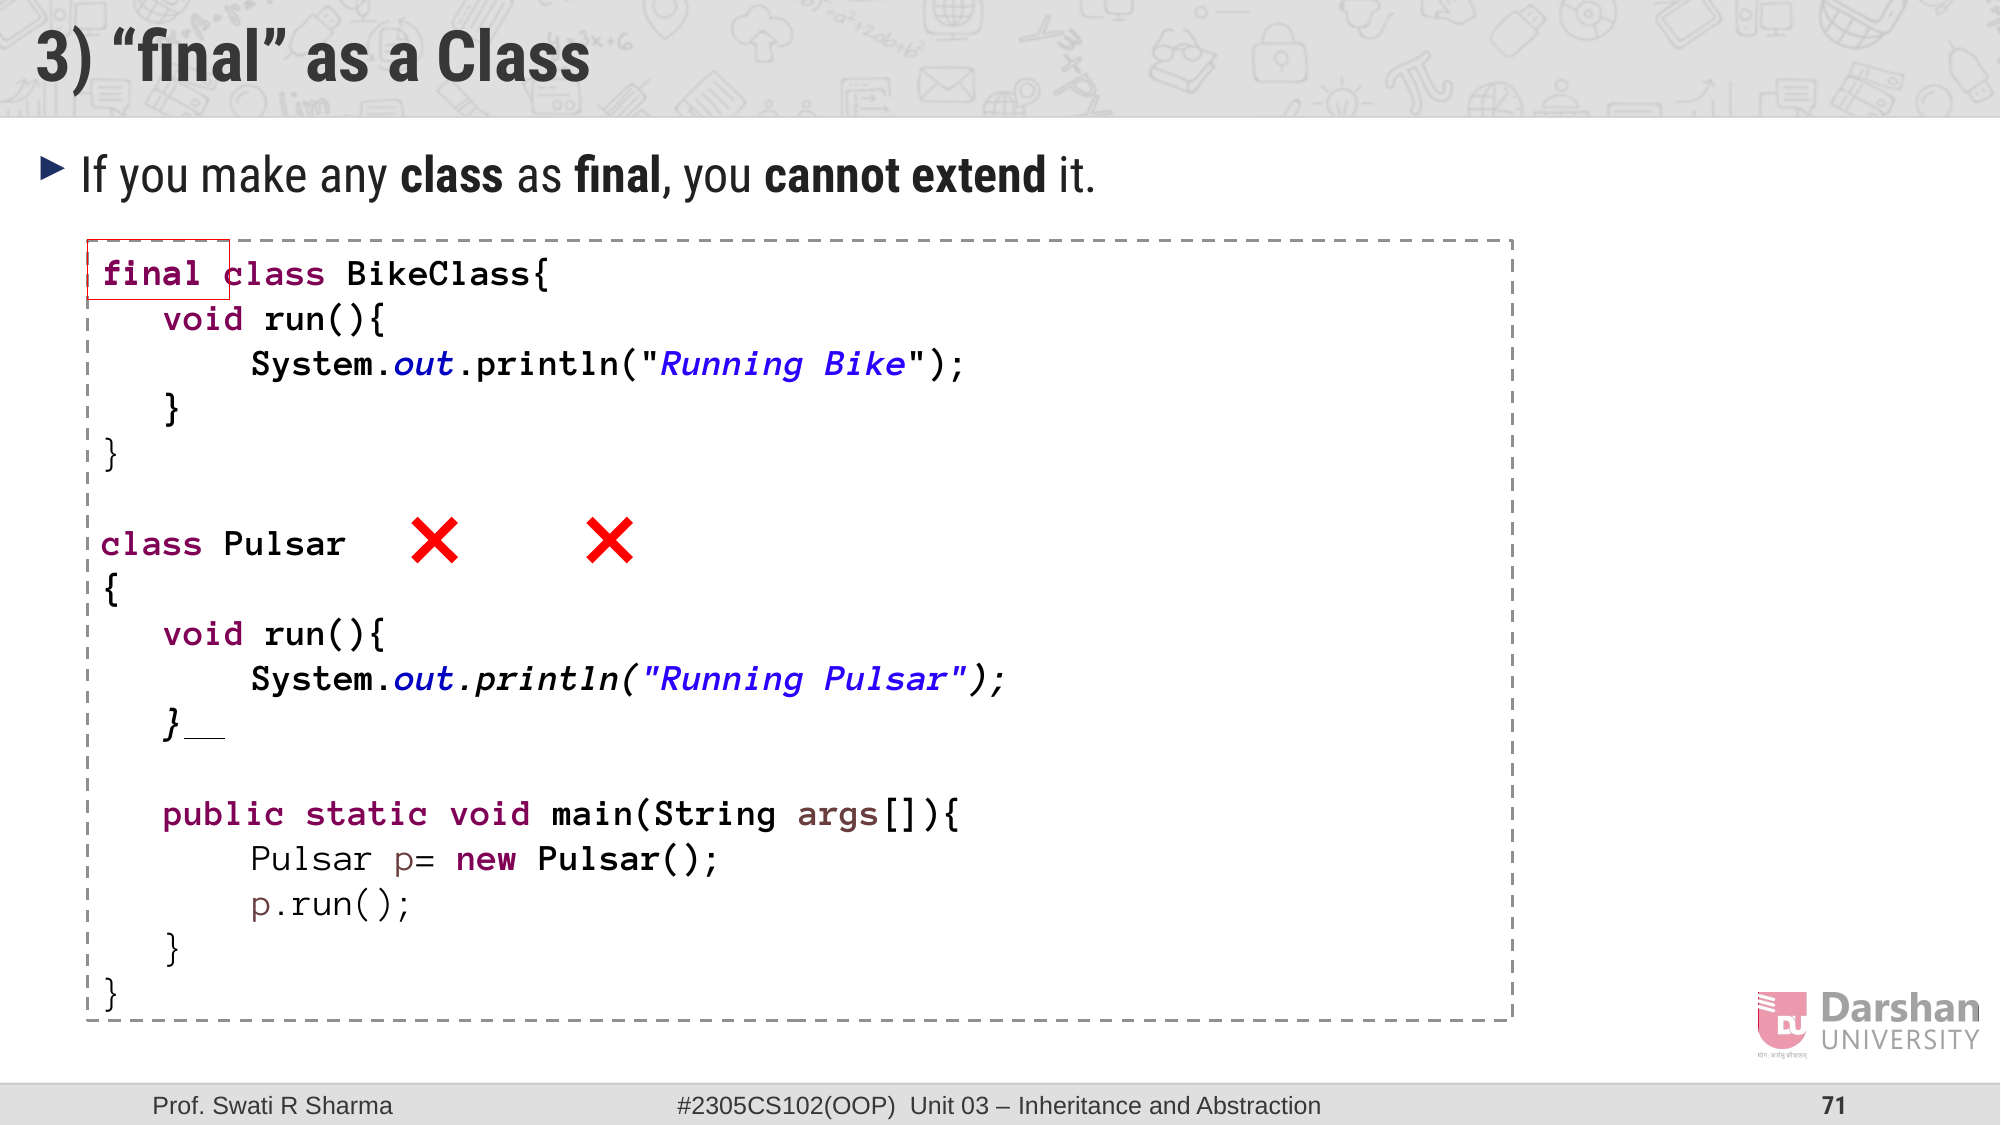

# 3) “final” as a Class
If you make any class as final, you cannot extend it.

final
final class BikeClass{
   void run(){
	System.out.println("Running Bike");
   }
}

class Pulsar extends BikeClass
{
   void run(){
	System.out.println("Running Pulsar");
   }

   public static void main(String args[]){
   	Pulsar p= new Pulsar();
   	p.run();
   }
}